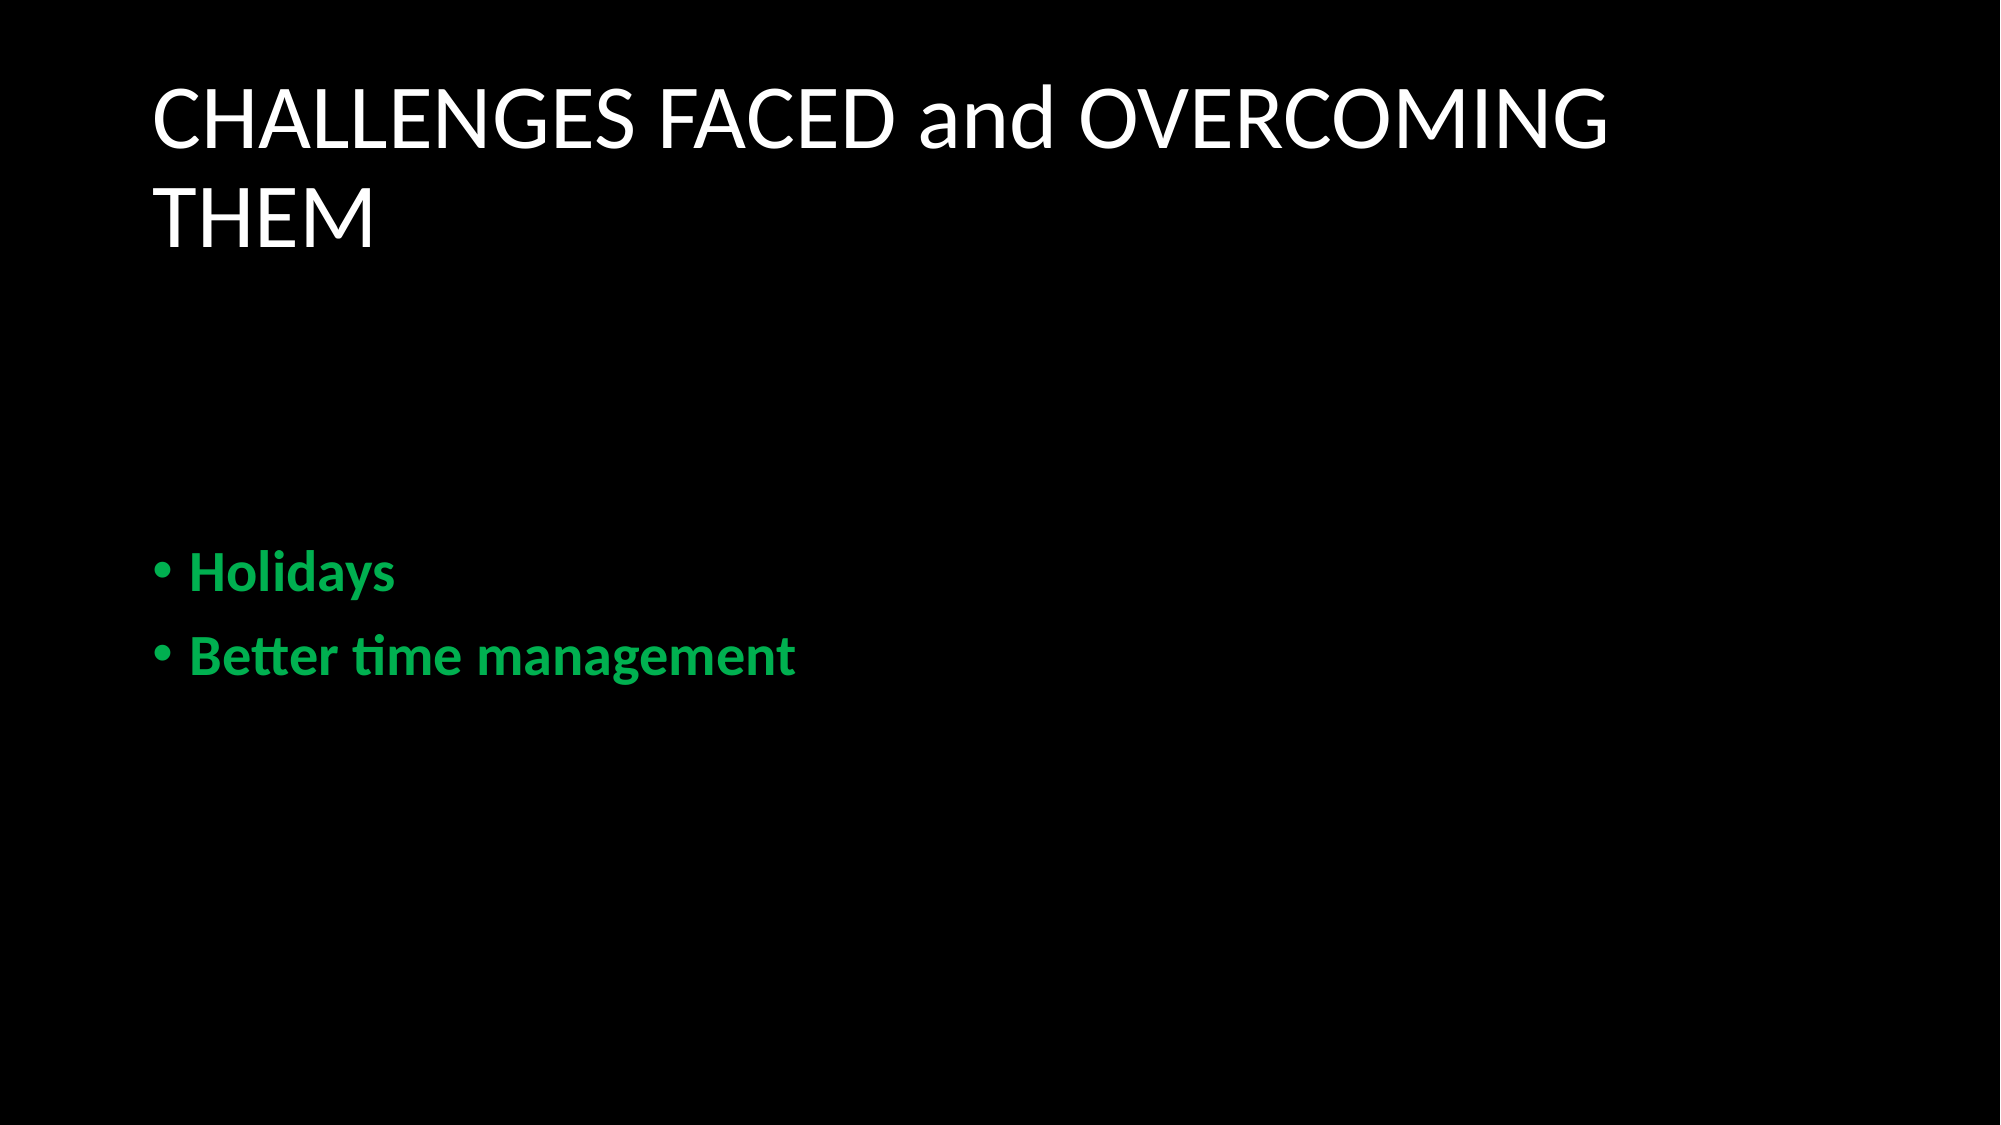

# CHALLENGES FACED and OVERCOMING THEM
Holidays
Better time management